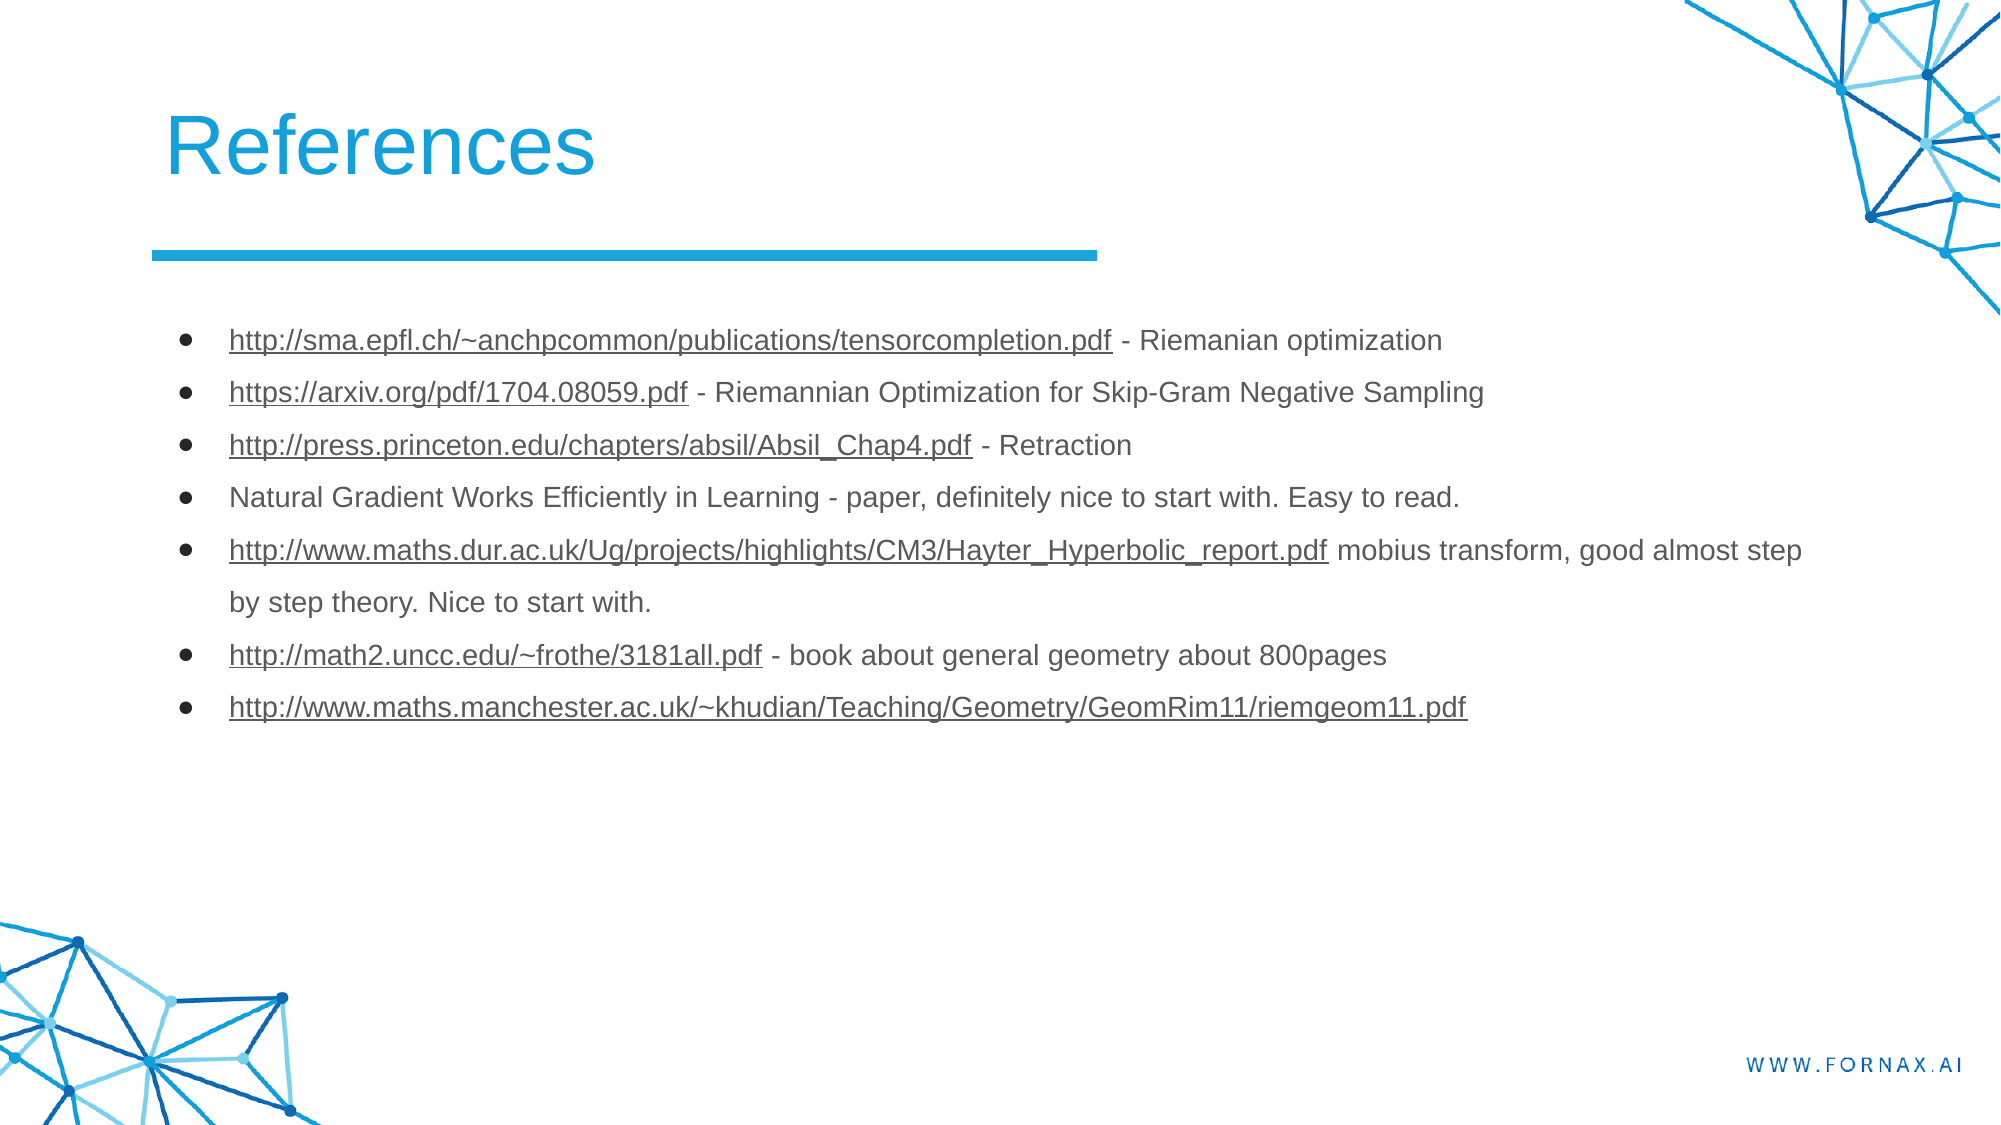

# References
http://sma.epfl.ch/~anchpcommon/publications/tensorcompletion.pdf - Riemanian optimization
https://arxiv.org/pdf/1704.08059.pdf - Riemannian Optimization for Skip-Gram Negative Sampling
http://press.princeton.edu/chapters/absil/Absil_Chap4.pdf - Retraction
Natural Gradient Works Efficiently in Learning - paper, definitely nice to start with. Easy to read.
http://www.maths.dur.ac.uk/Ug/projects/highlights/CM3/Hayter_Hyperbolic_report.pdf mobius transform, good almost step by step theory. Nice to start with.
http://math2.uncc.edu/~frothe/3181all.pdf - book about general geometry about 800pages
http://www.maths.manchester.ac.uk/~khudian/Teaching/Geometry/GeomRim11/riemgeom11.pdf